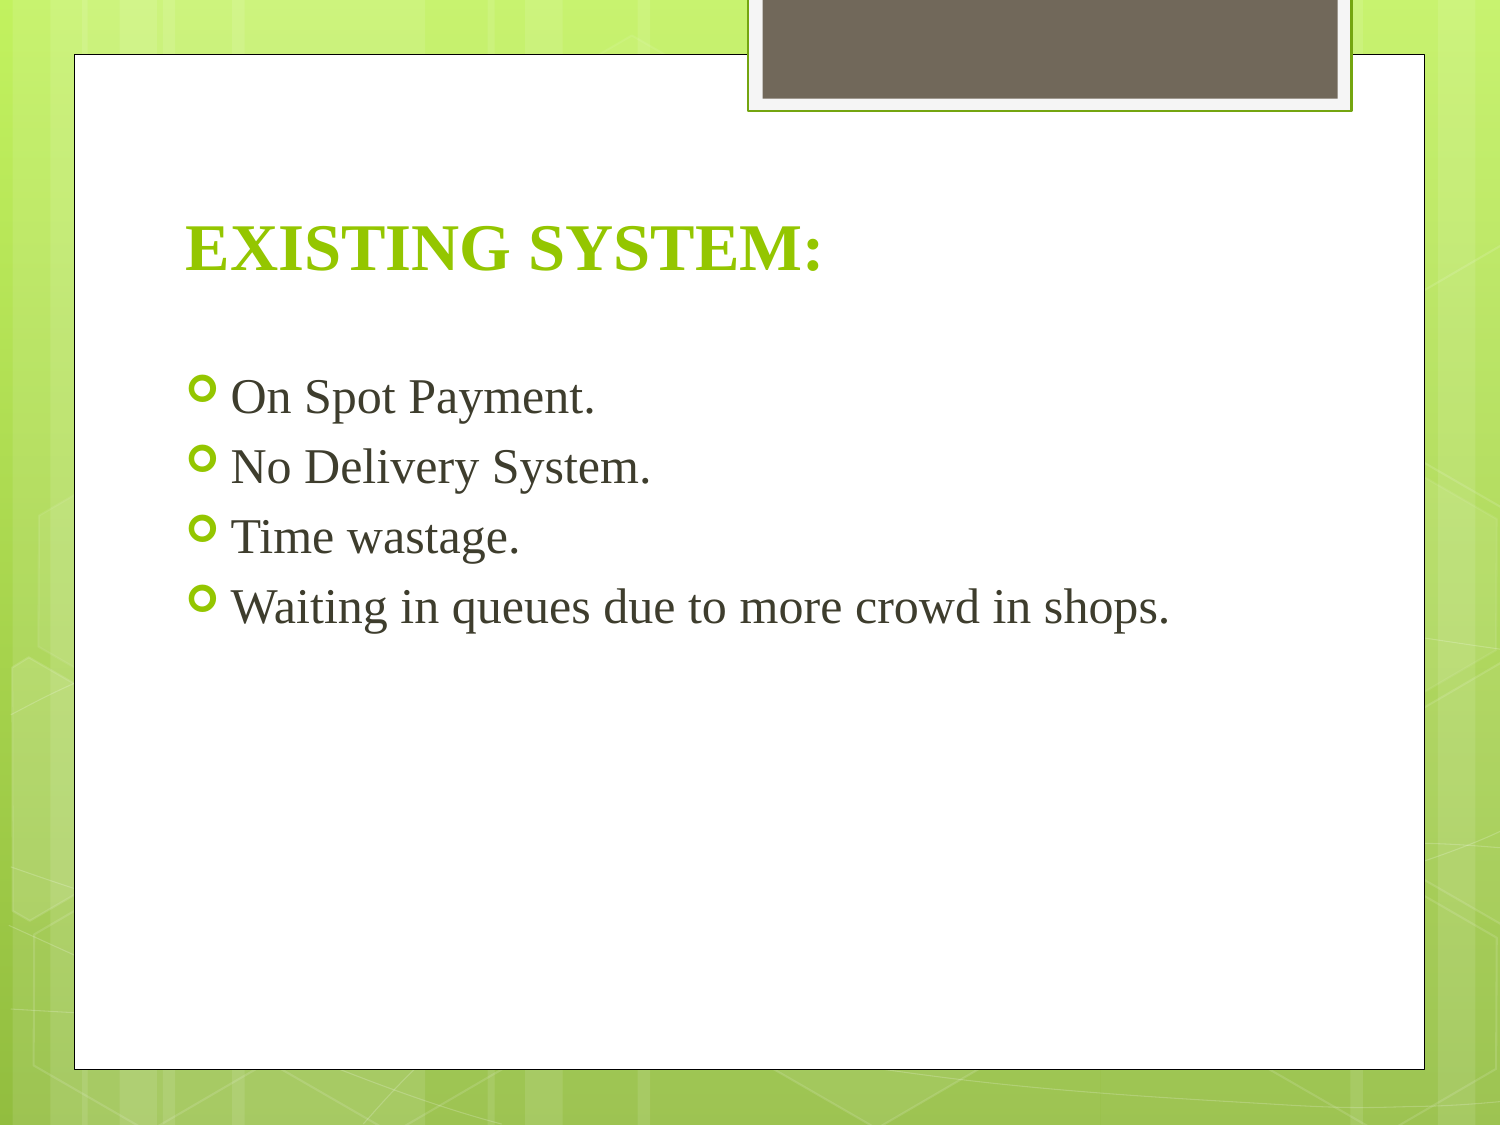

#
EXISTING SYSTEM:

On Spot Payment.
No Delivery System.
Time wastage.
Waiting in queues due to more crowd in shops.